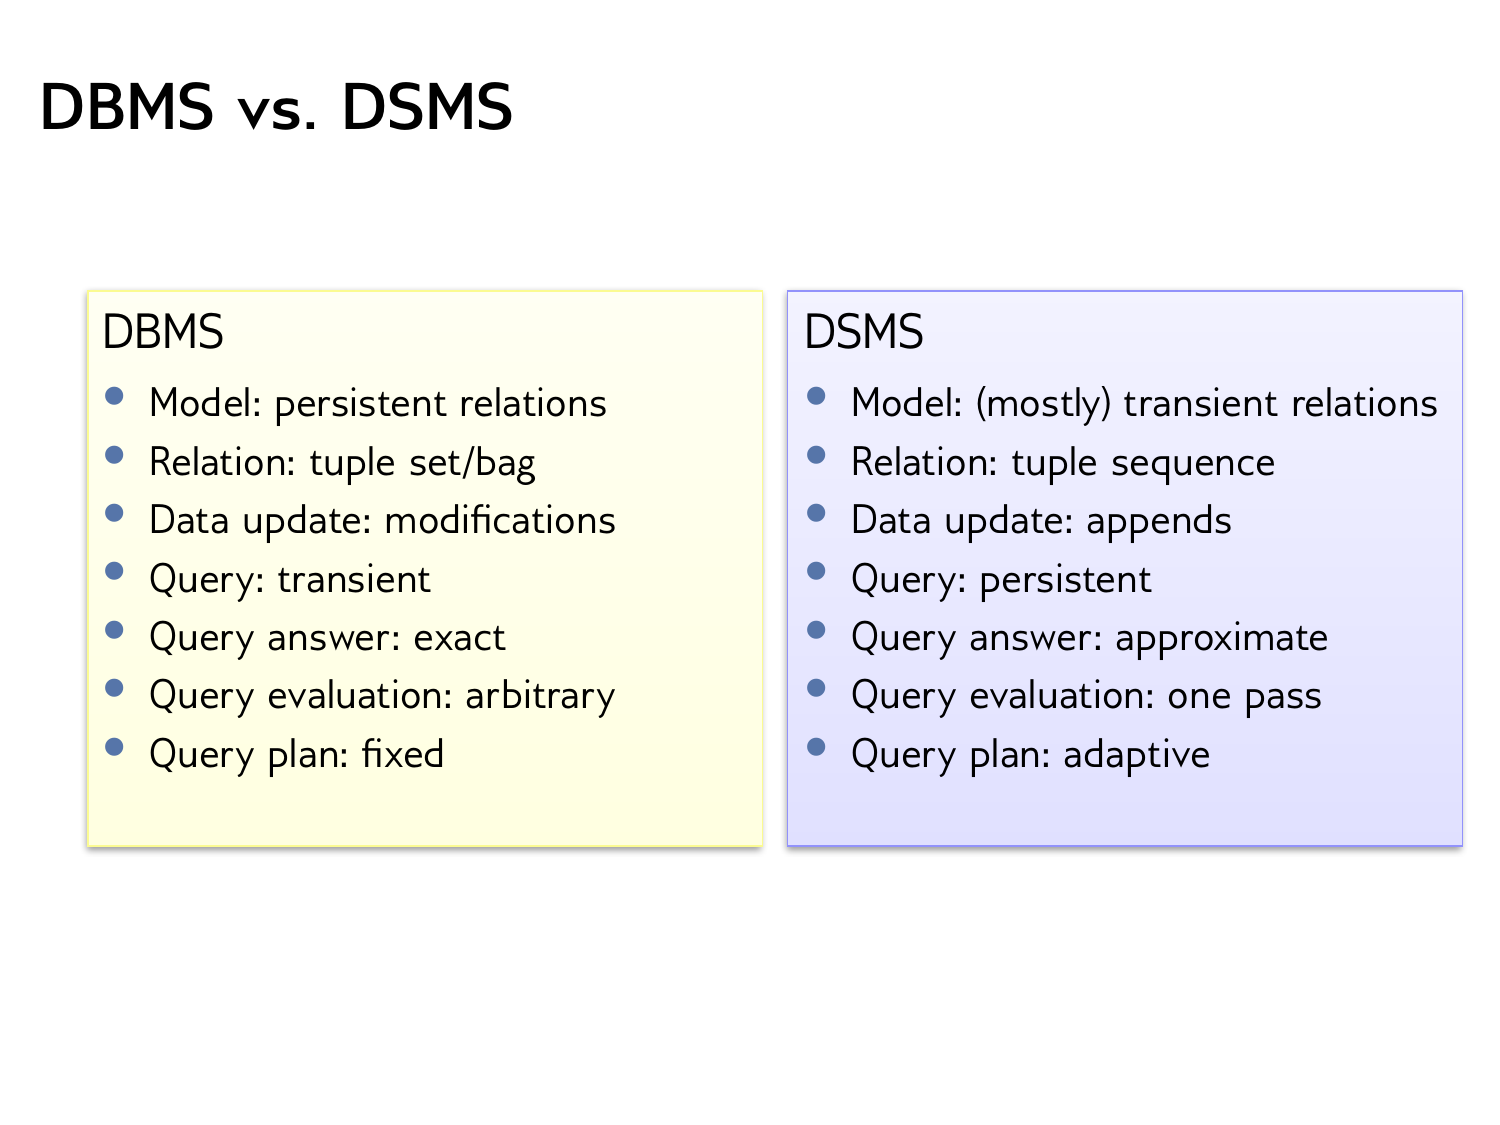

# DBMS vs. DSMS
DBMS
Model: persistent relations
Relation: tuple set/bag
Data update: modifications
Query: transient
Query answer: exact
Query evaluation: arbitrary
Query plan: fixed

DSMS
Model: (mostly) transient relations
Relation: tuple sequence
Data update: appends
Query: persistent
Query answer: approximate
Query evaluation: one pass
Query plan: adaptive